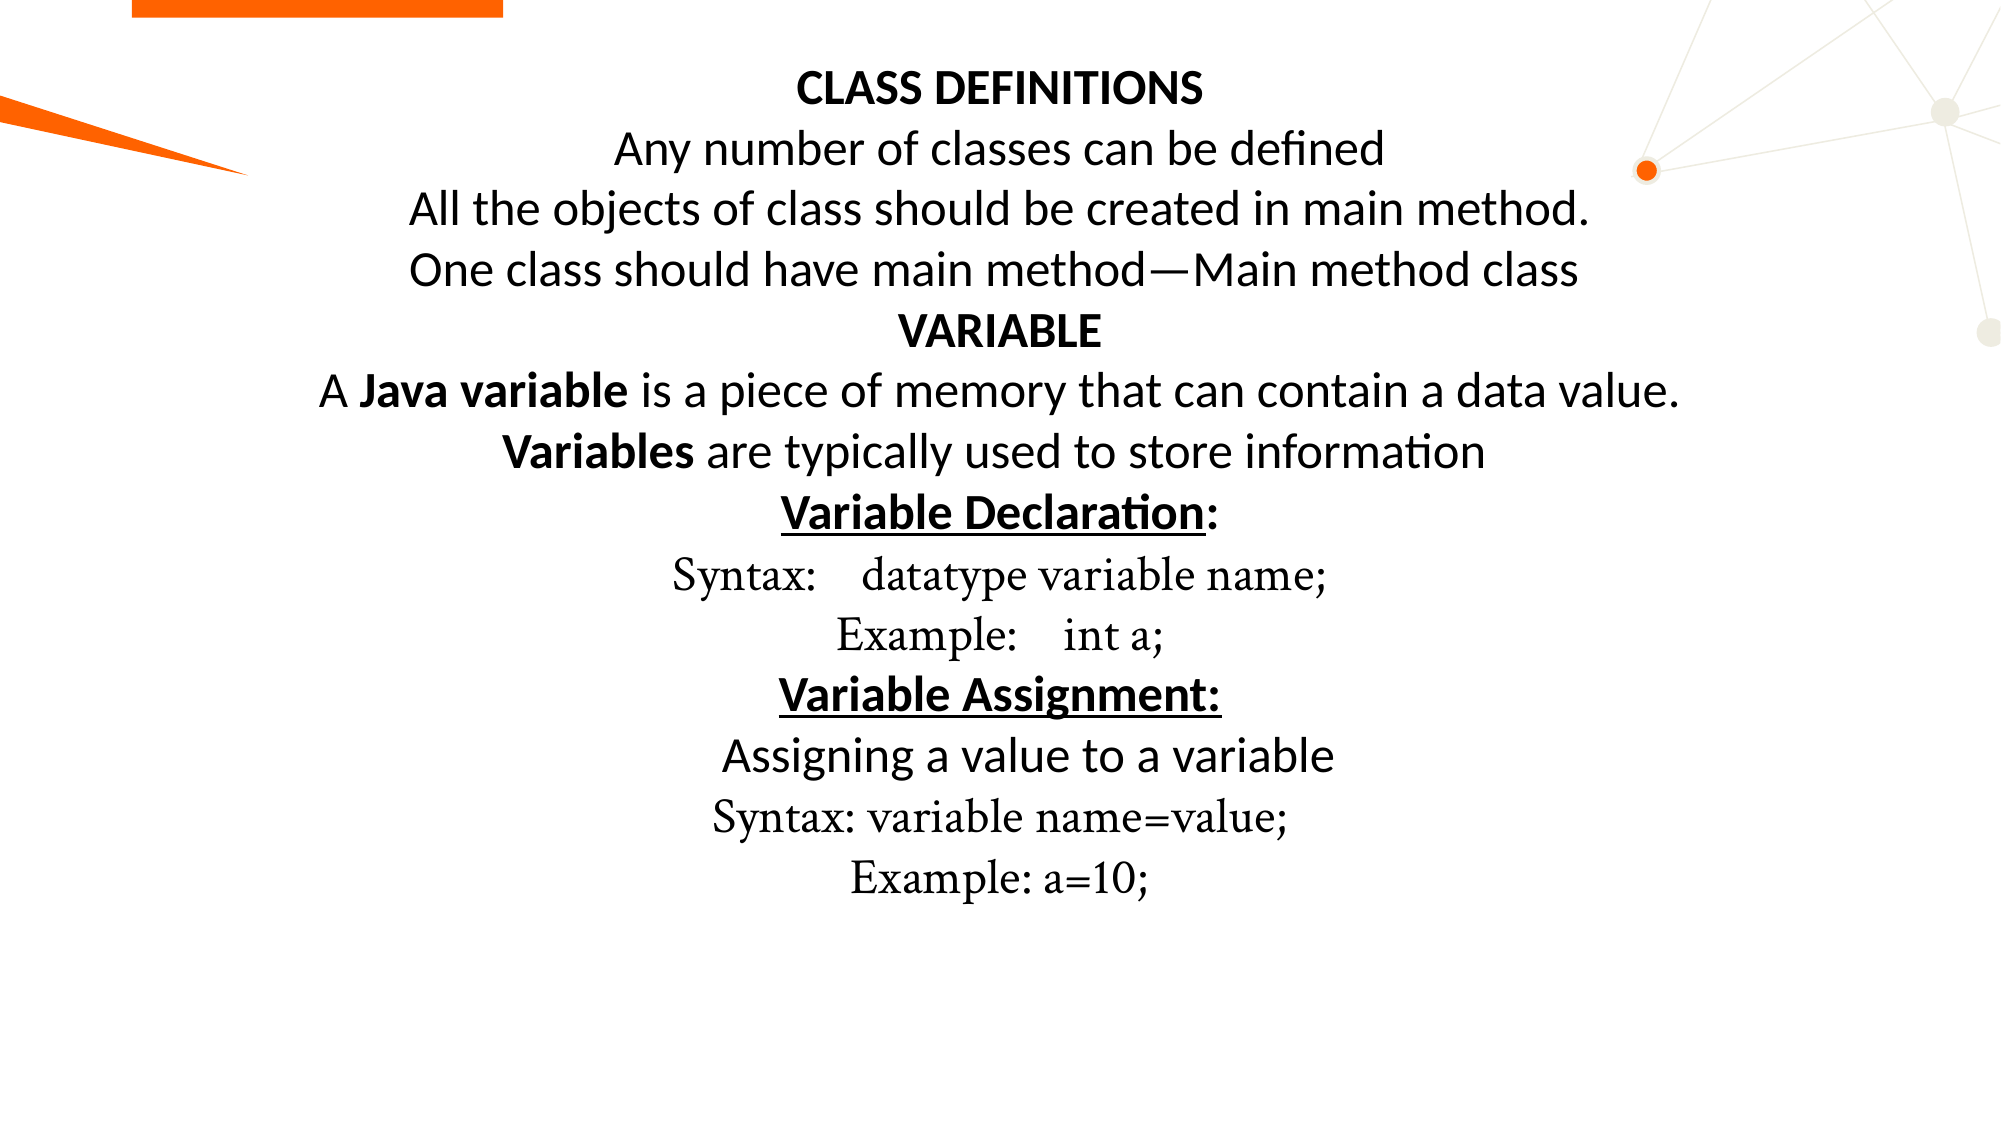

# CLASS DEFINITIONS Any number of classes can be defined All the objects of class should be created in main method. One class should have main method—Main method class VARIABLE A Java variable is a piece of memory that can contain a data value. Variables are typically used to store information  Variable Declaration: Syntax:    datatype variable name; Example:    int a; Variable Assignment: Assigning a value to a variable  Syntax: variable name=value; Example: a=10;